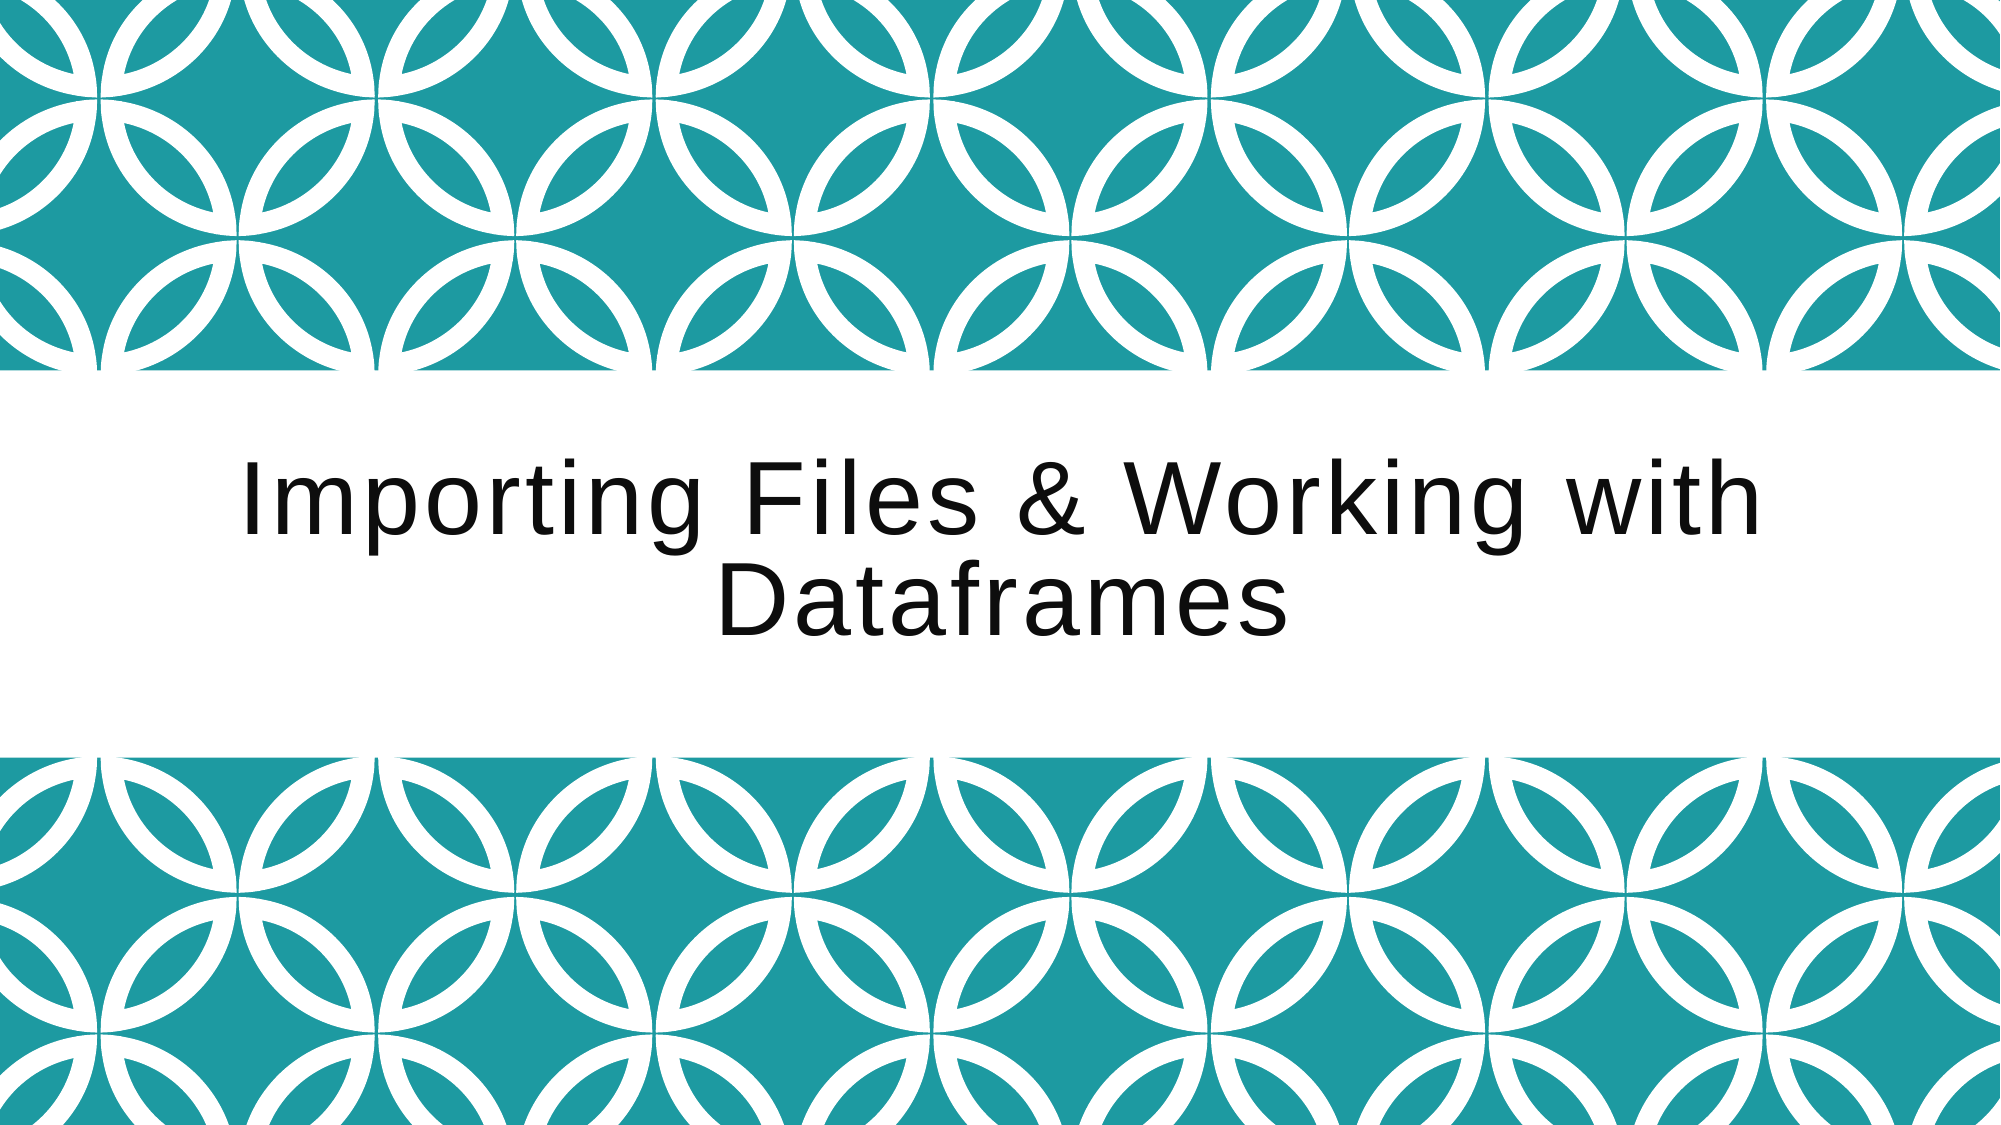

# Importing Files & Working with Dataframes